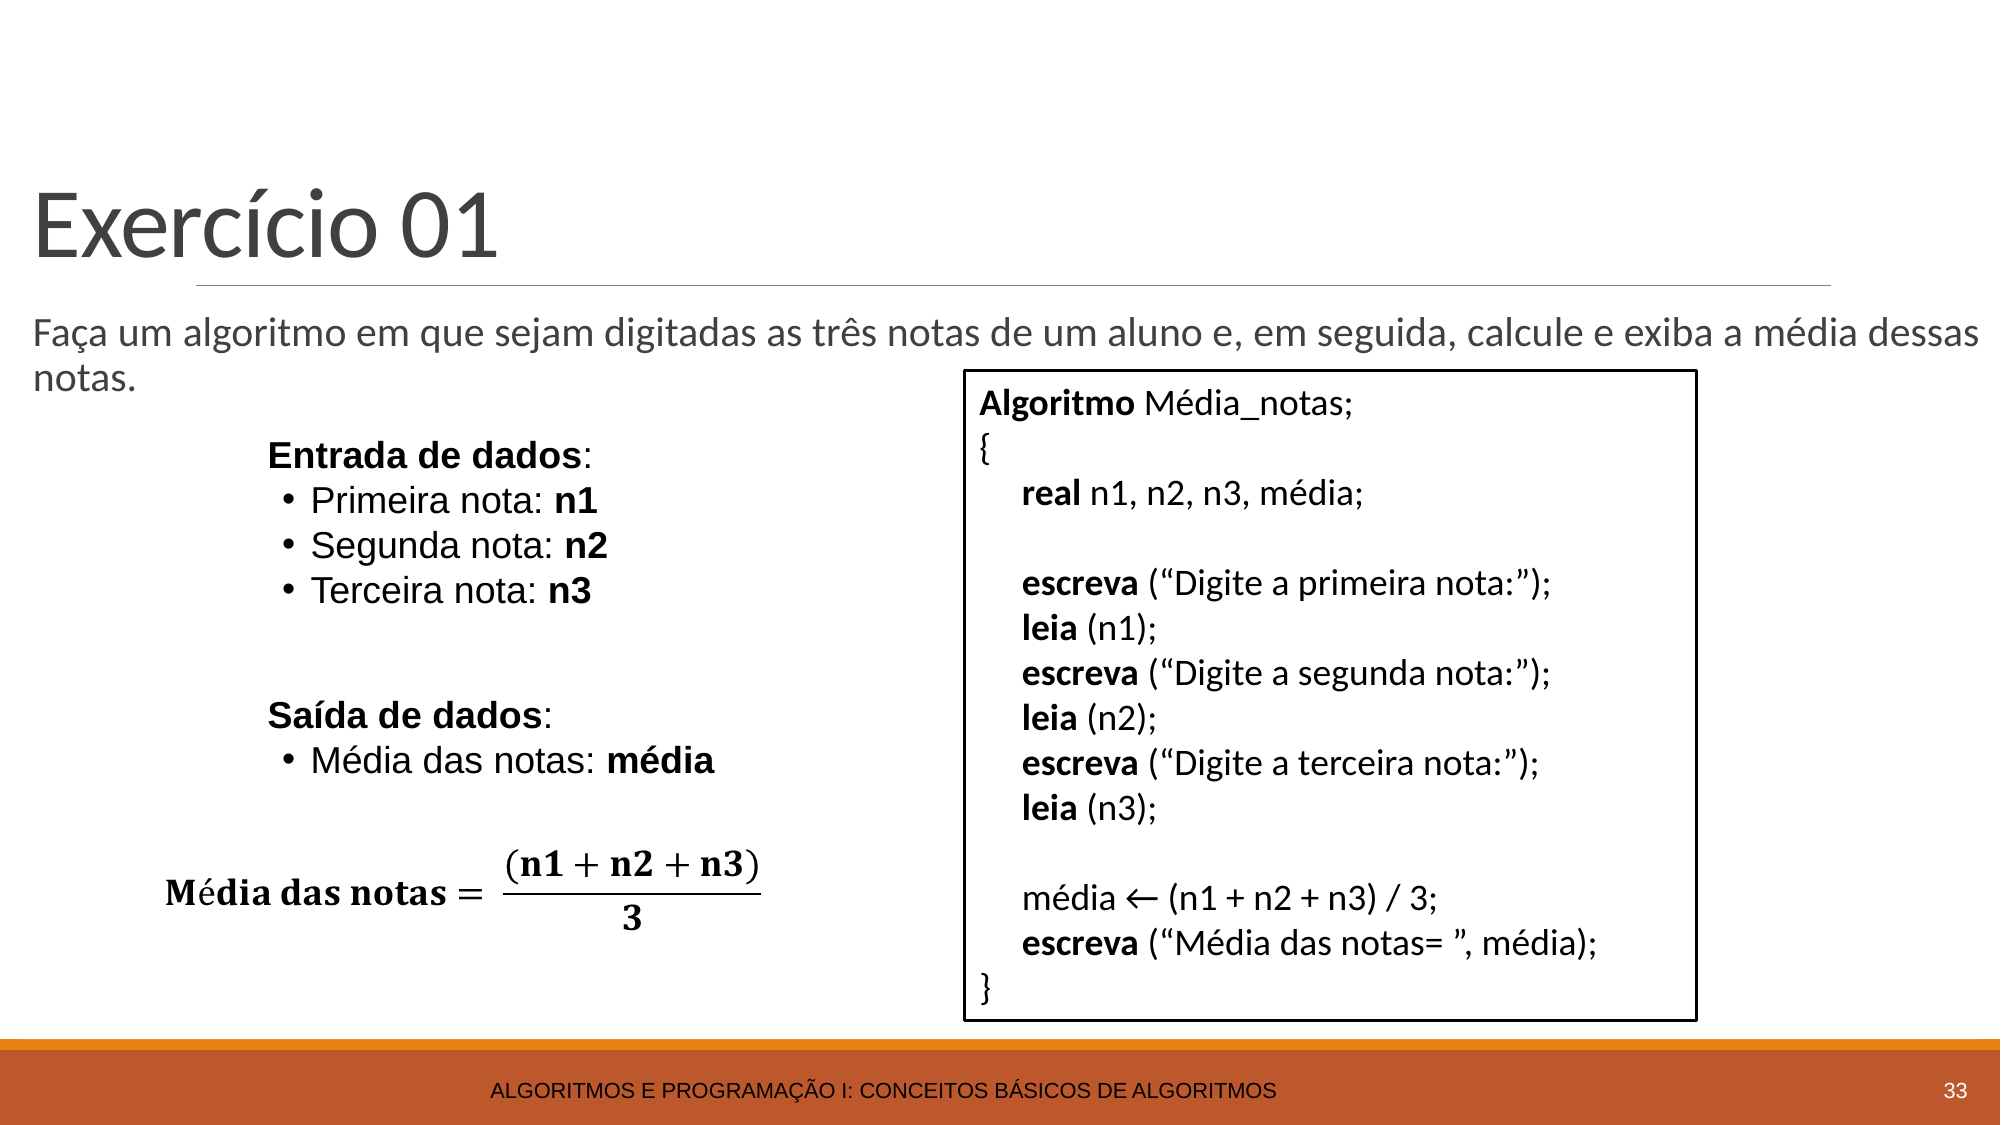

# Exercício 01
Faça um algoritmo em que sejam digitadas as três notas de um aluno e, em seguida, calcule e exiba a média dessas notas.
Algoritmo Média_notas;
{
     real n1, n2, n3, média;

     escreva (“Digite a primeira nota:”);
     leia (n1);
     escreva (“Digite a segunda nota:”);
     leia (n2);
     escreva (“Digite a terceira nota:”);
     leia (n3);

     média ← (n1 + n2 + n3) / 3;
     escreva (“Média das notas= ”, média);
}
Entrada de dados:
Primeira nota: n1
Segunda nota: n2
Terceira nota: n3
Saída de dados:
Média das notas: média

Algoritmos e Programação I: Conceitos Básicos de Algoritmos
33